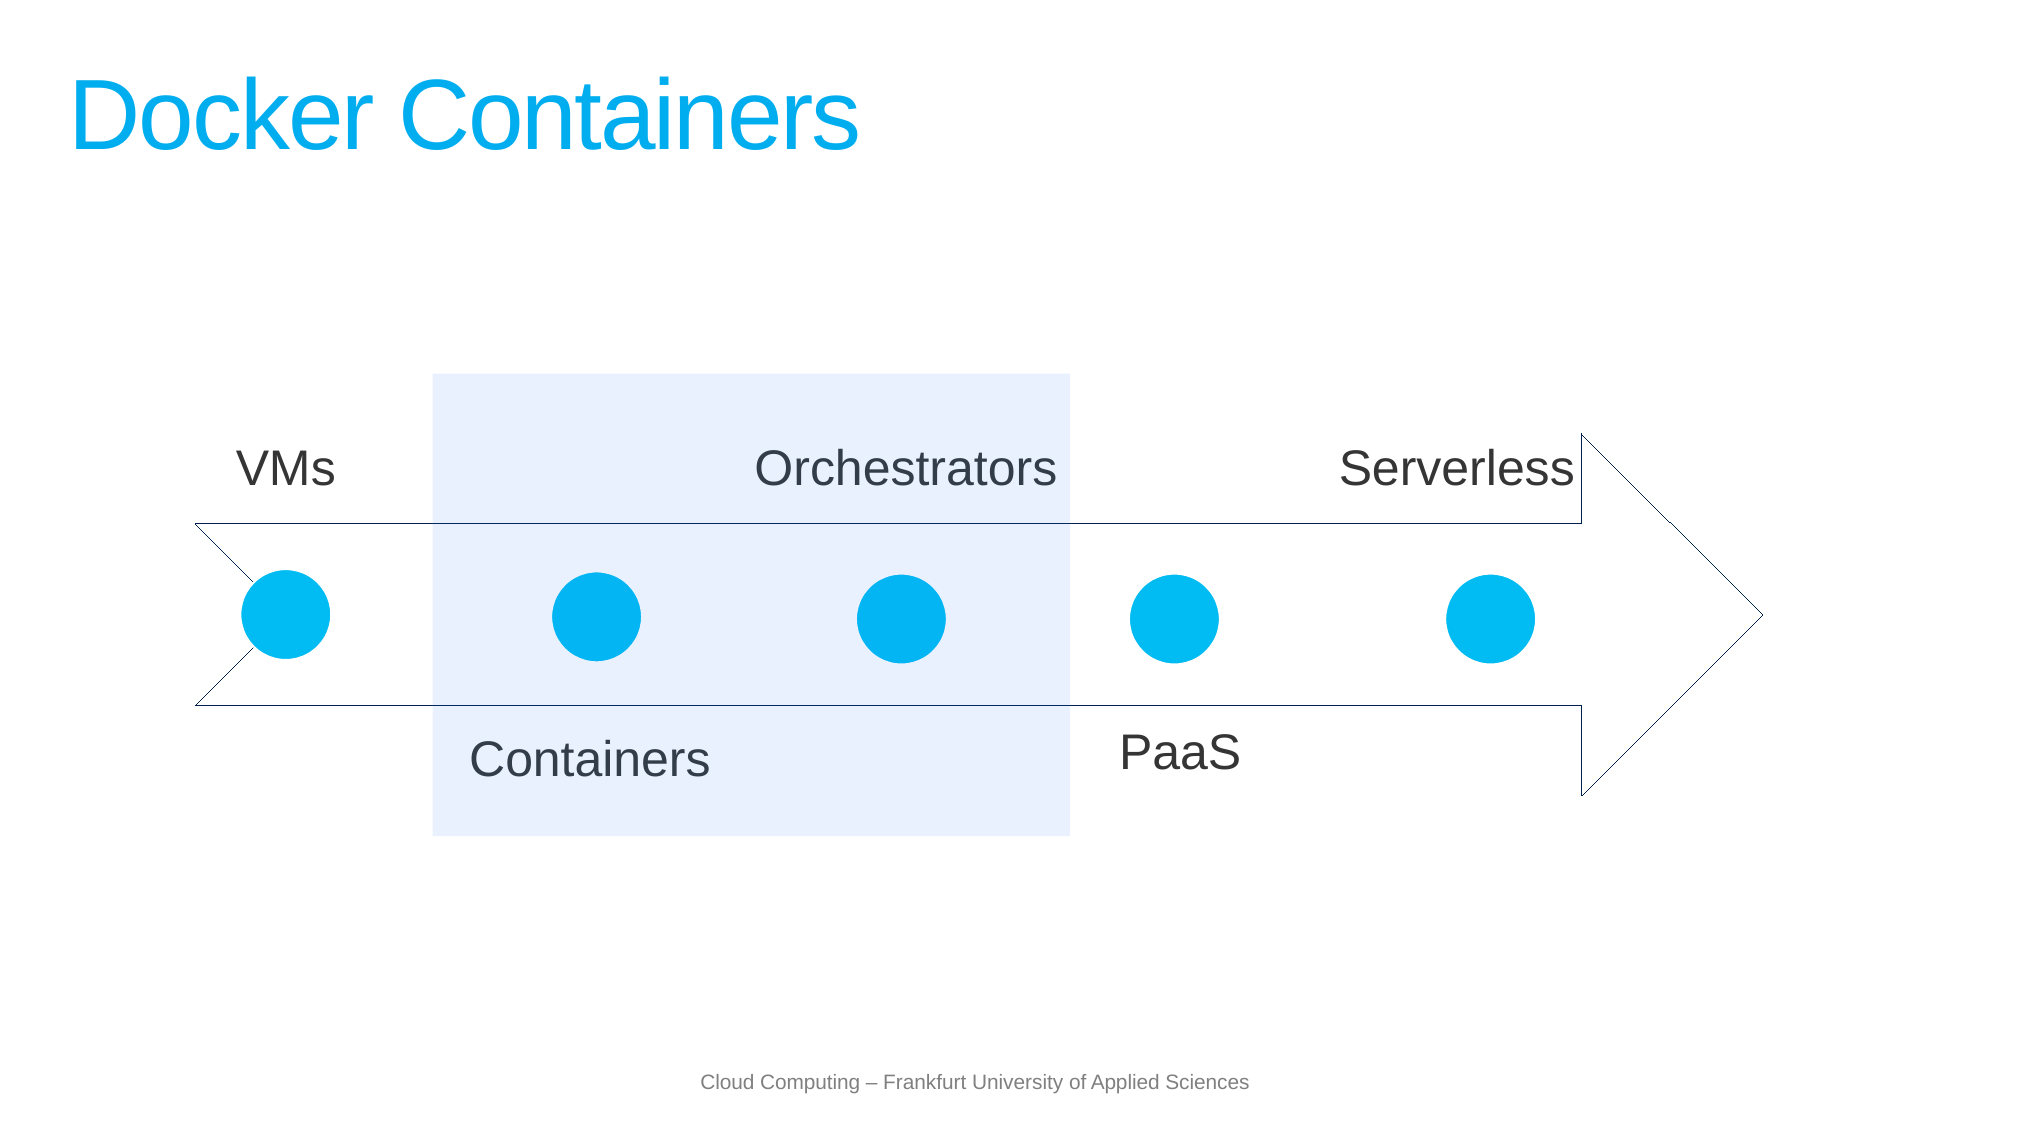

# Docker Containers
VMs
Containers
Orchestrators
PaaS
Serverless

Cloud Computing – Frankfurt University of Applied Sciences